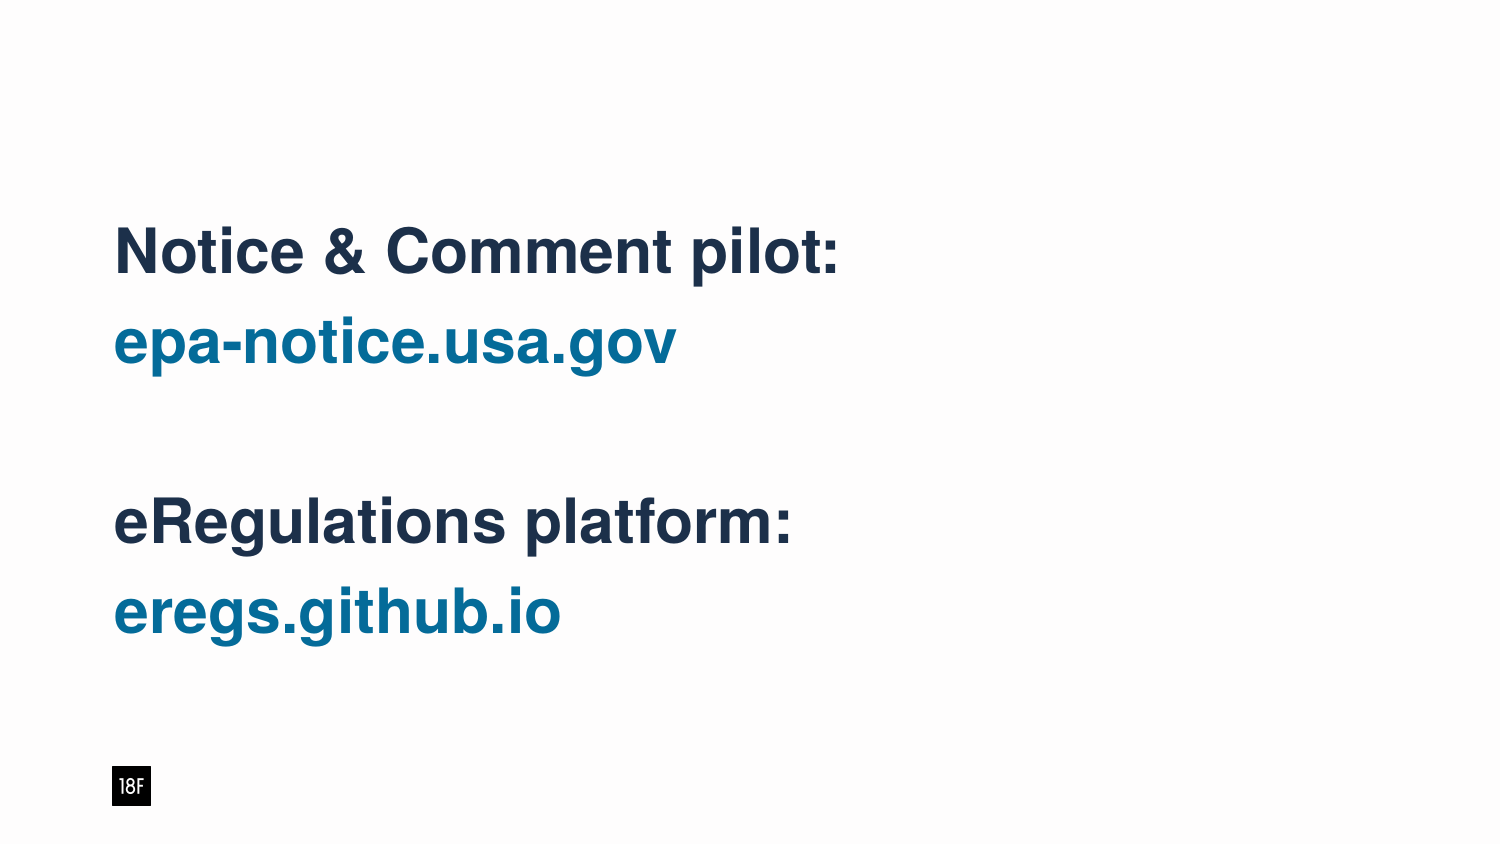

Notice & Comment pilot:
epa-notice.usa.gov

eRegulations platform:
eregs.github.io